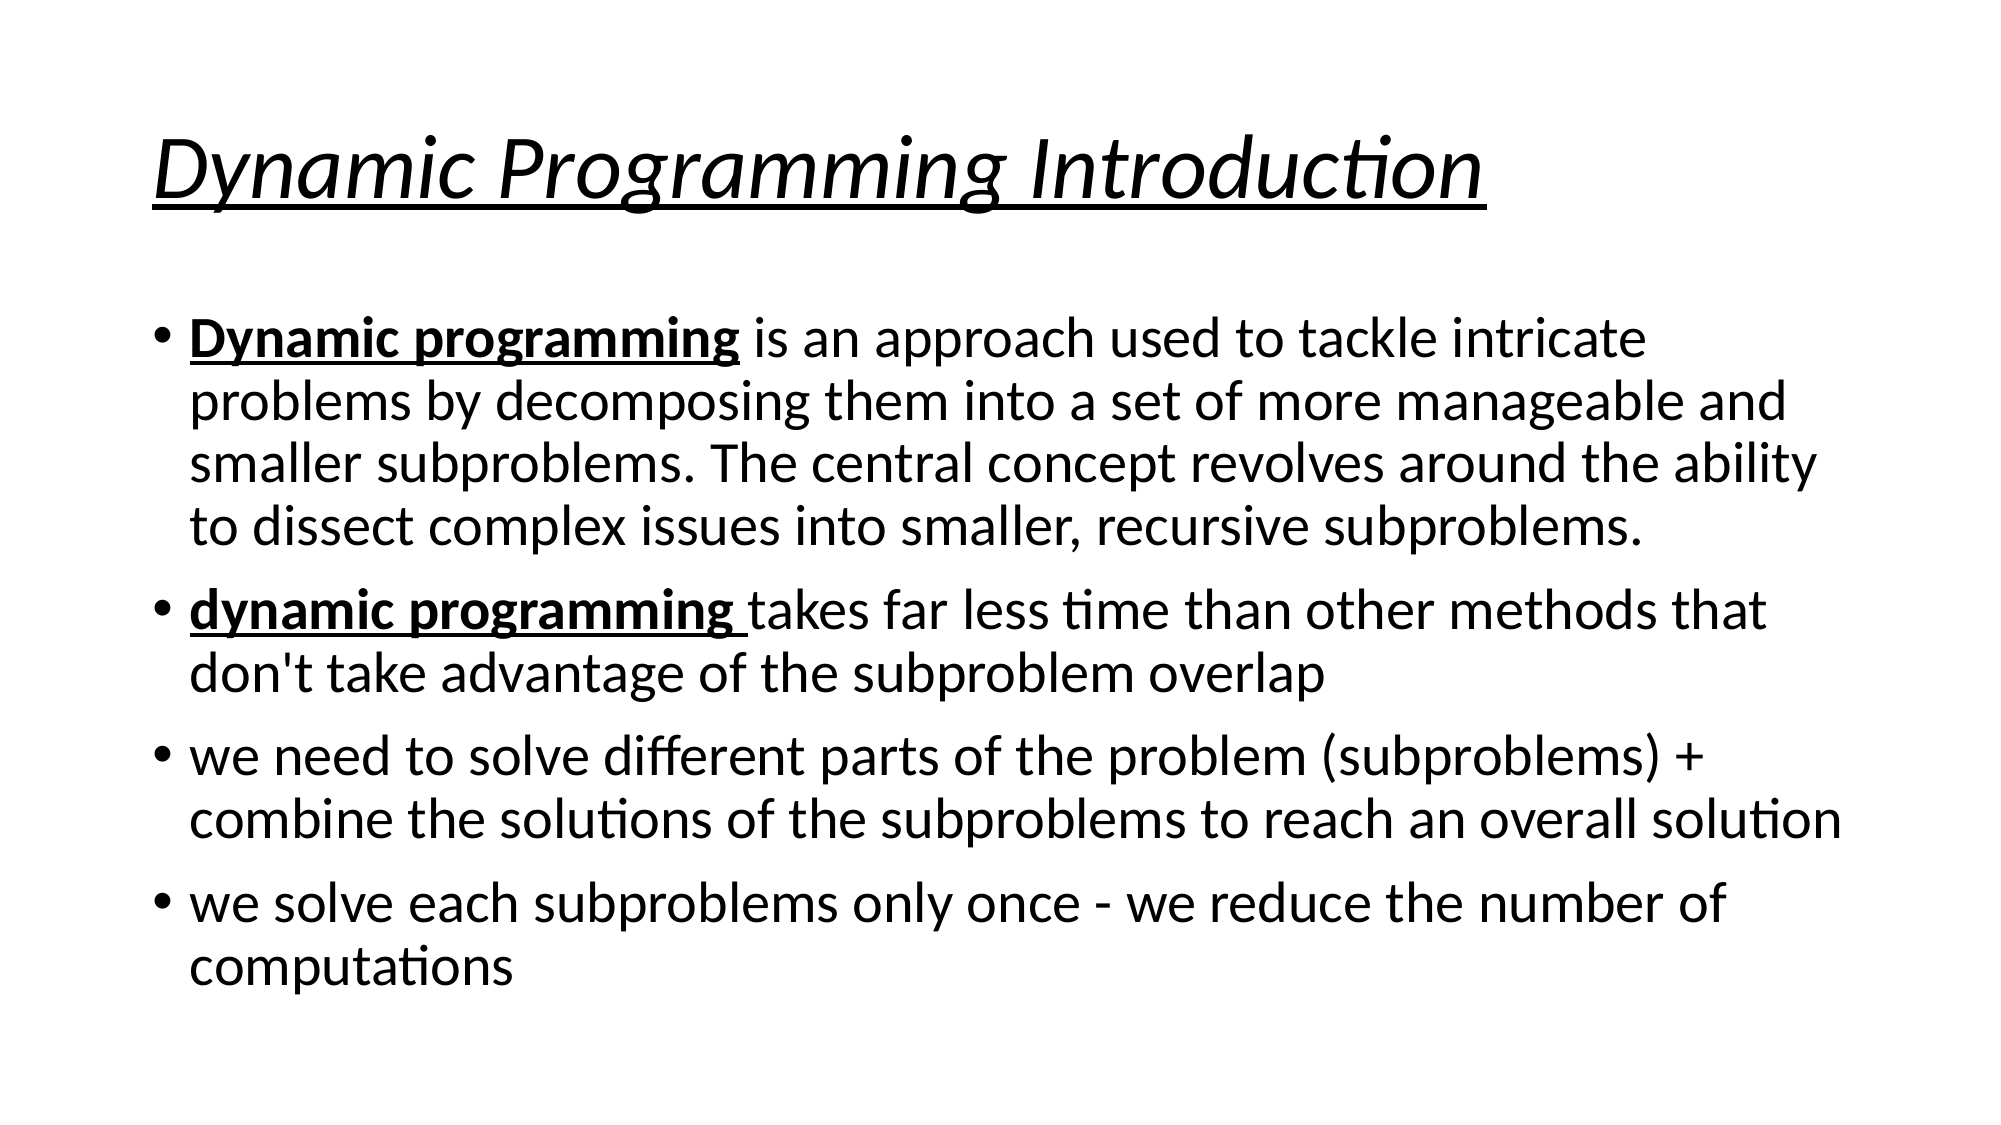

# Dynamic Programming Introduction
Dynamic programming is an approach used to tackle intricate problems by decomposing them into a set of more manageable and smaller subproblems. The central concept revolves around the ability to dissect complex issues into smaller, recursive subproblems.
dynamic programming takes far less time than other methods that don't take advantage of the subproblem overlap
we need to solve different parts of the problem (subproblems) + combine the solutions of the subproblems to reach an overall solution
we solve each subproblems only once - we reduce the number of computations